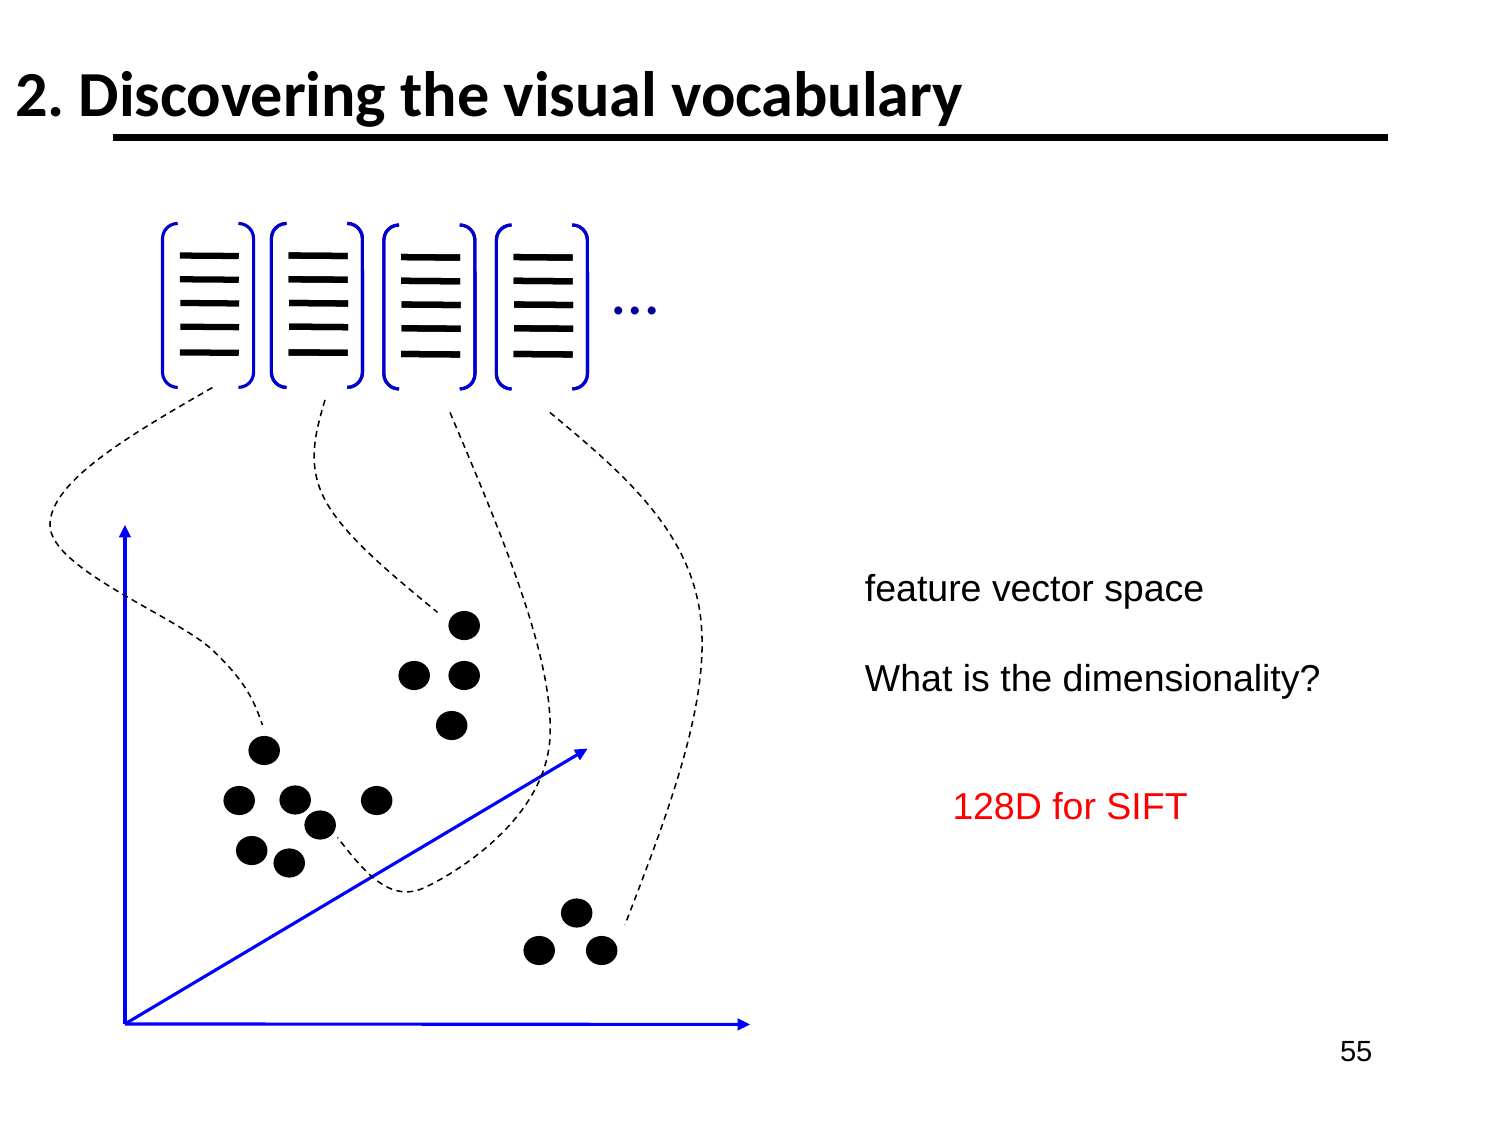

# 2. Discovering the visual vocabulary

…

feature vector space

What is the dimensionality?

128D for SIFT

55